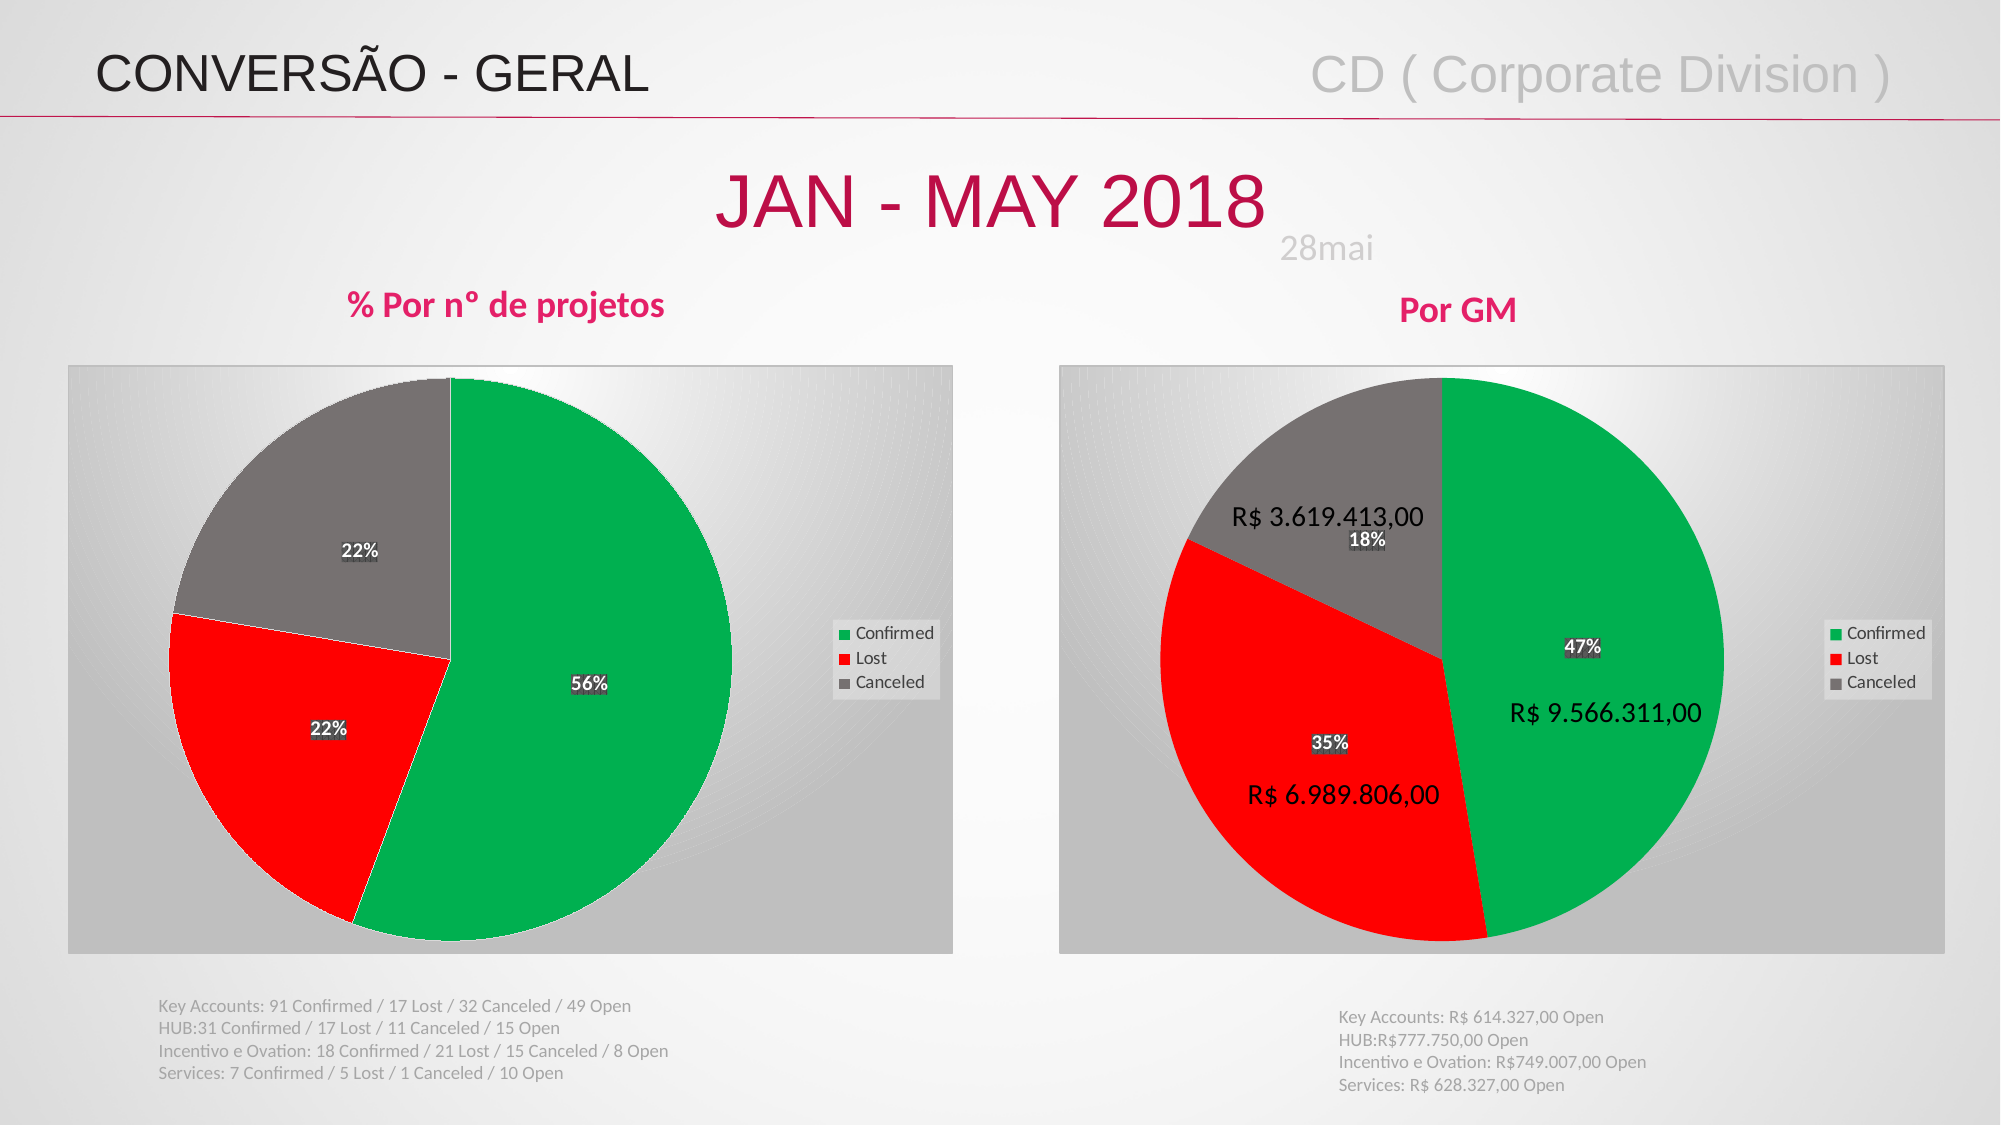

CD ( Corporate Division )
CONVERSÃO - GERAL
JAN - MAY 2018
28mai
% Por nº de projetos
Por GM

### Chart

| Category |  |
|---|---|
| Confirmed | 147.0 |
| Lost | 58.0 |
| Canceled | 59.0 |

### Chart

| Category |  |
|---|---|
| Confirmed | 9566311.0 |
| Lost | 6989806.0 |
| Canceled | 3619413.0 |
R$ 3.619.413,00
R$ 9.566.311,00
R$ 6.989.806,00
Key Accounts: 91 Confirmed / 17 Lost / 32 Canceled / 49 Open
HUB:31 Confirmed / 17 Lost / 11 Canceled / 15 Open
Incentivo e Ovation: 18 Confirmed / 21 Lost / 15 Canceled / 8 Open
Services: 7 Confirmed / 5 Lost / 1 Canceled / 10 Open
Key Accounts: R$ 614.327,00 Open
HUB:R$777.750,00 Open
Incentivo e Ovation: R$749.007,00 Open
Services: R$ 628.327,00 Open